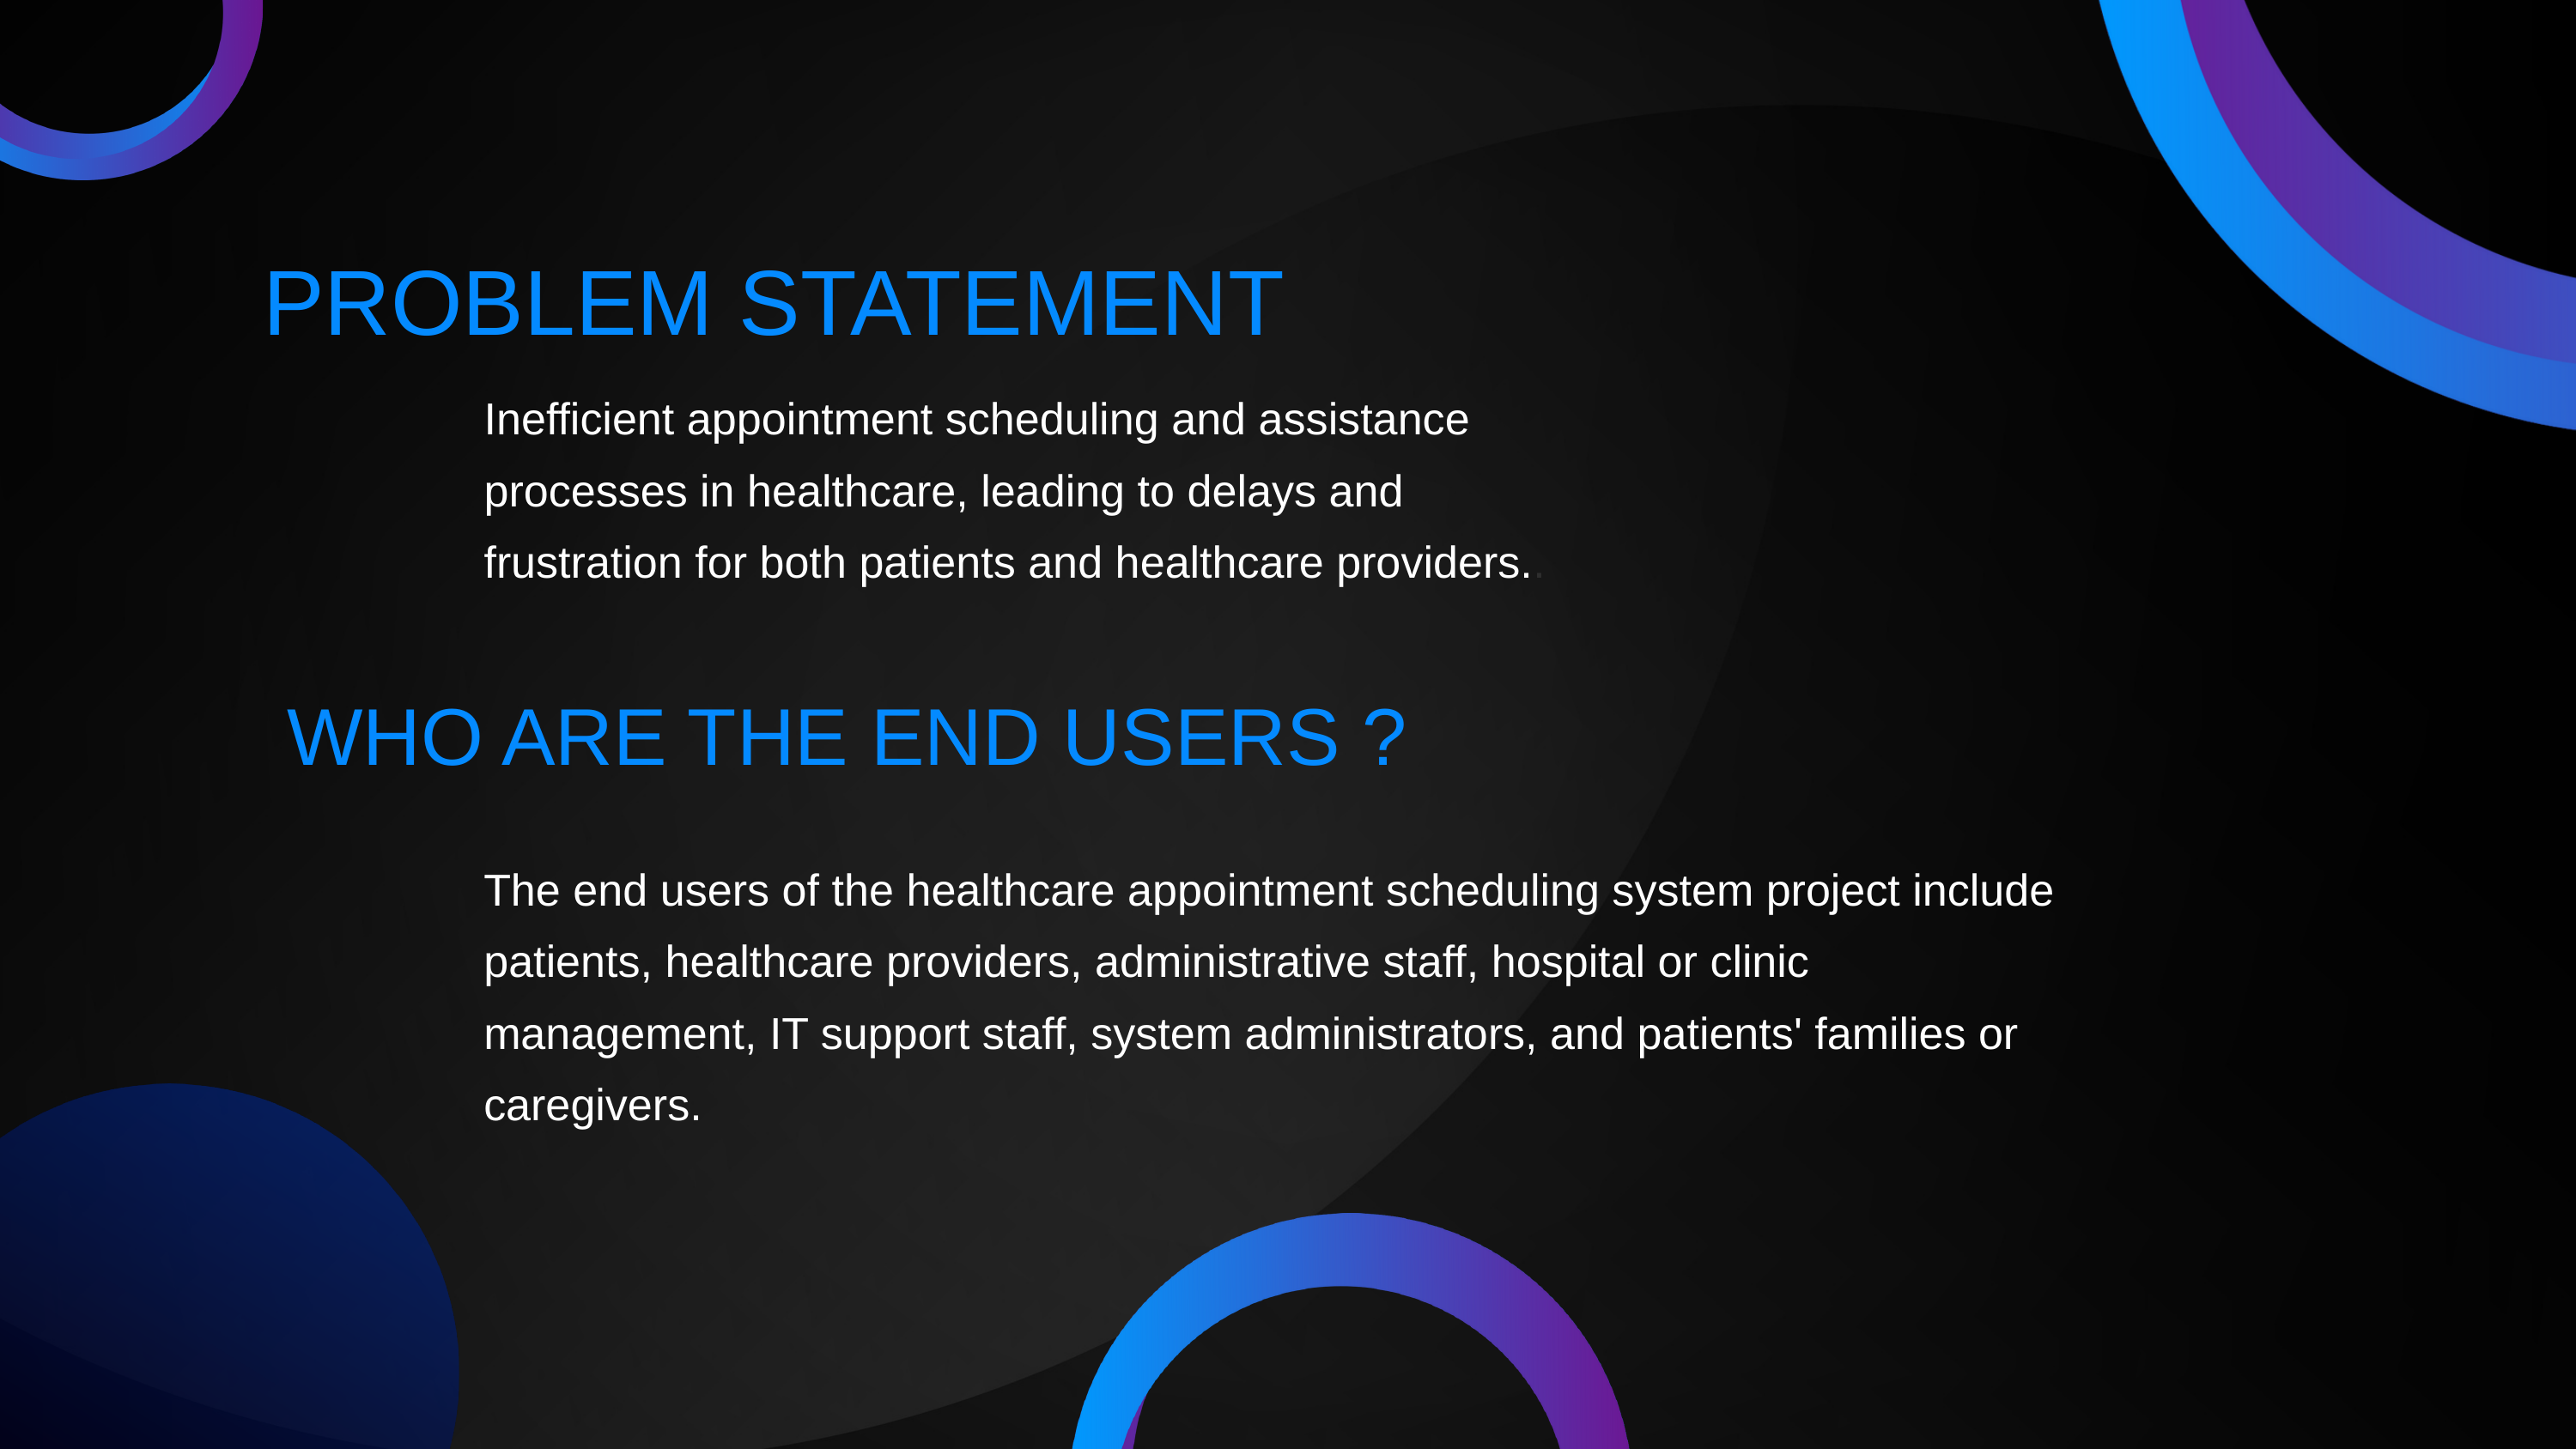

PROBLEM STATEMENT
Inefficient appointment scheduling and assistance processes in healthcare, leading to delays and frustration for both patients and healthcare providers..

WHO ARE THE END USERS ?
The end users of the healthcare appointment scheduling system project include patients, healthcare providers, administrative staff, hospital or clinic management, IT support staff, system administrators, and patients' families or caregivers.